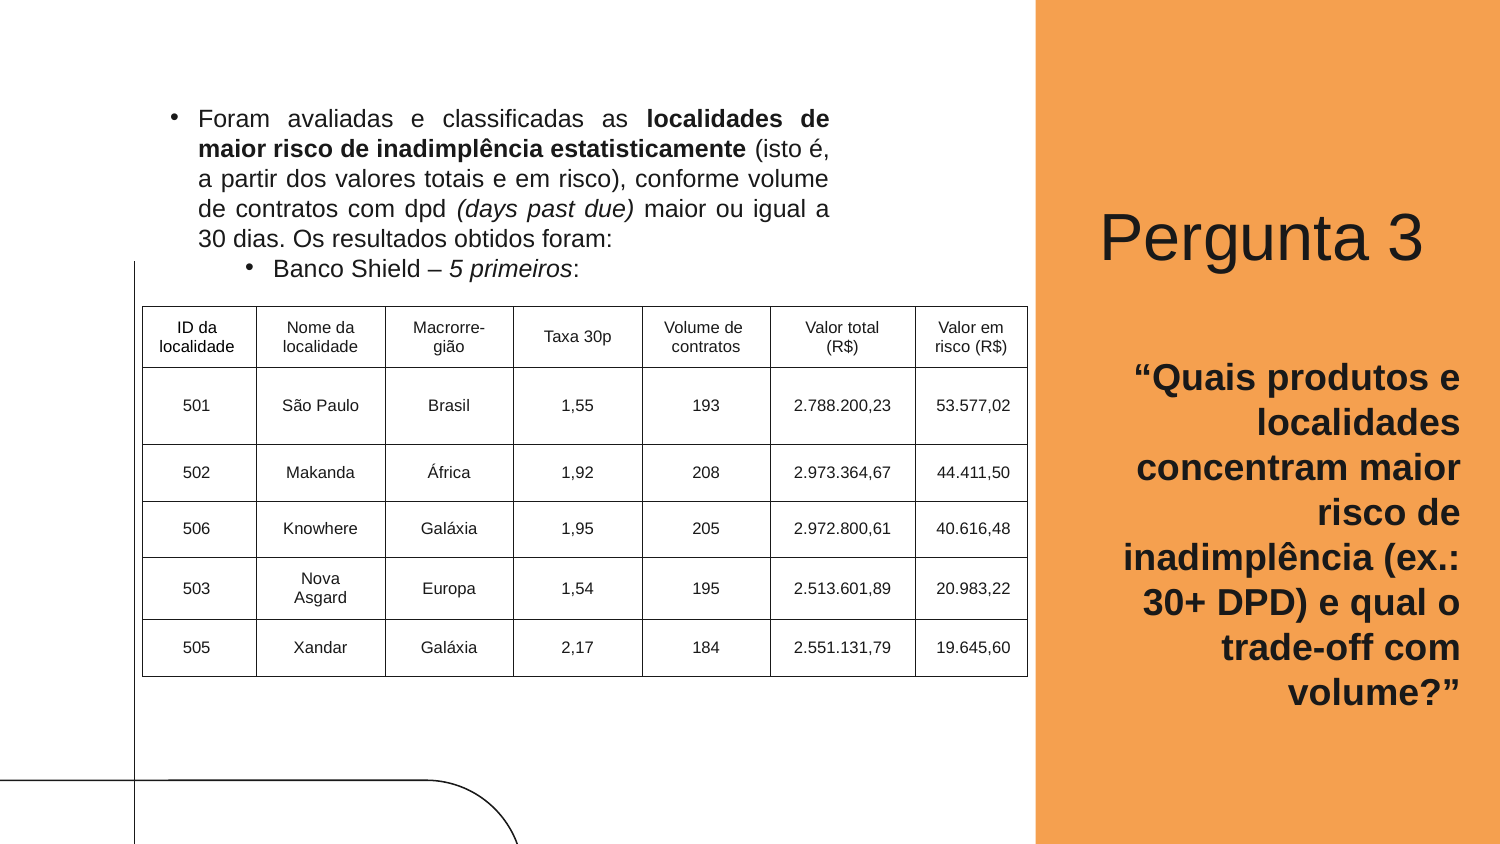

Foram avaliadas e classificadas as localidades de maior risco de inadimplência estatisticamente (isto é, a partir dos valores totais e em risco), conforme volume de contratos com dpd (days past due) maior ou igual a 30 dias. Os resultados obtidos foram:
Banco Shield – 5 primeiros:
Pergunta 3
| ID da localidade | Nome da localidade | Macrorre-gião | Taxa 30p | Volume de contratos | Valor total (R$) | Valor em risco (R$) |
| --- | --- | --- | --- | --- | --- | --- |
| 501 | São Paulo | Brasil | 1,55 | 193 | 2.788.200,23 | 53.577,02 |
| 502 | Makanda | África | 1,92 | 208 | 2.973.364,67 | 44.411,50 |
| 506 | Knowhere | Galáxia | 1,95 | 205 | 2.972.800,61 | 40.616,48 |
| 503 | Nova Asgard | Europa | 1,54 | 195 | 2.513.601,89 | 20.983,22 |
| 505 | Xandar | Galáxia | 2,17 | 184 | 2.551.131,79 | 19.645,60 |
“Quais produtos e localidades concentram maior risco de inadimplência (ex.: 30+ DPD) e qual o trade-off com volume?”